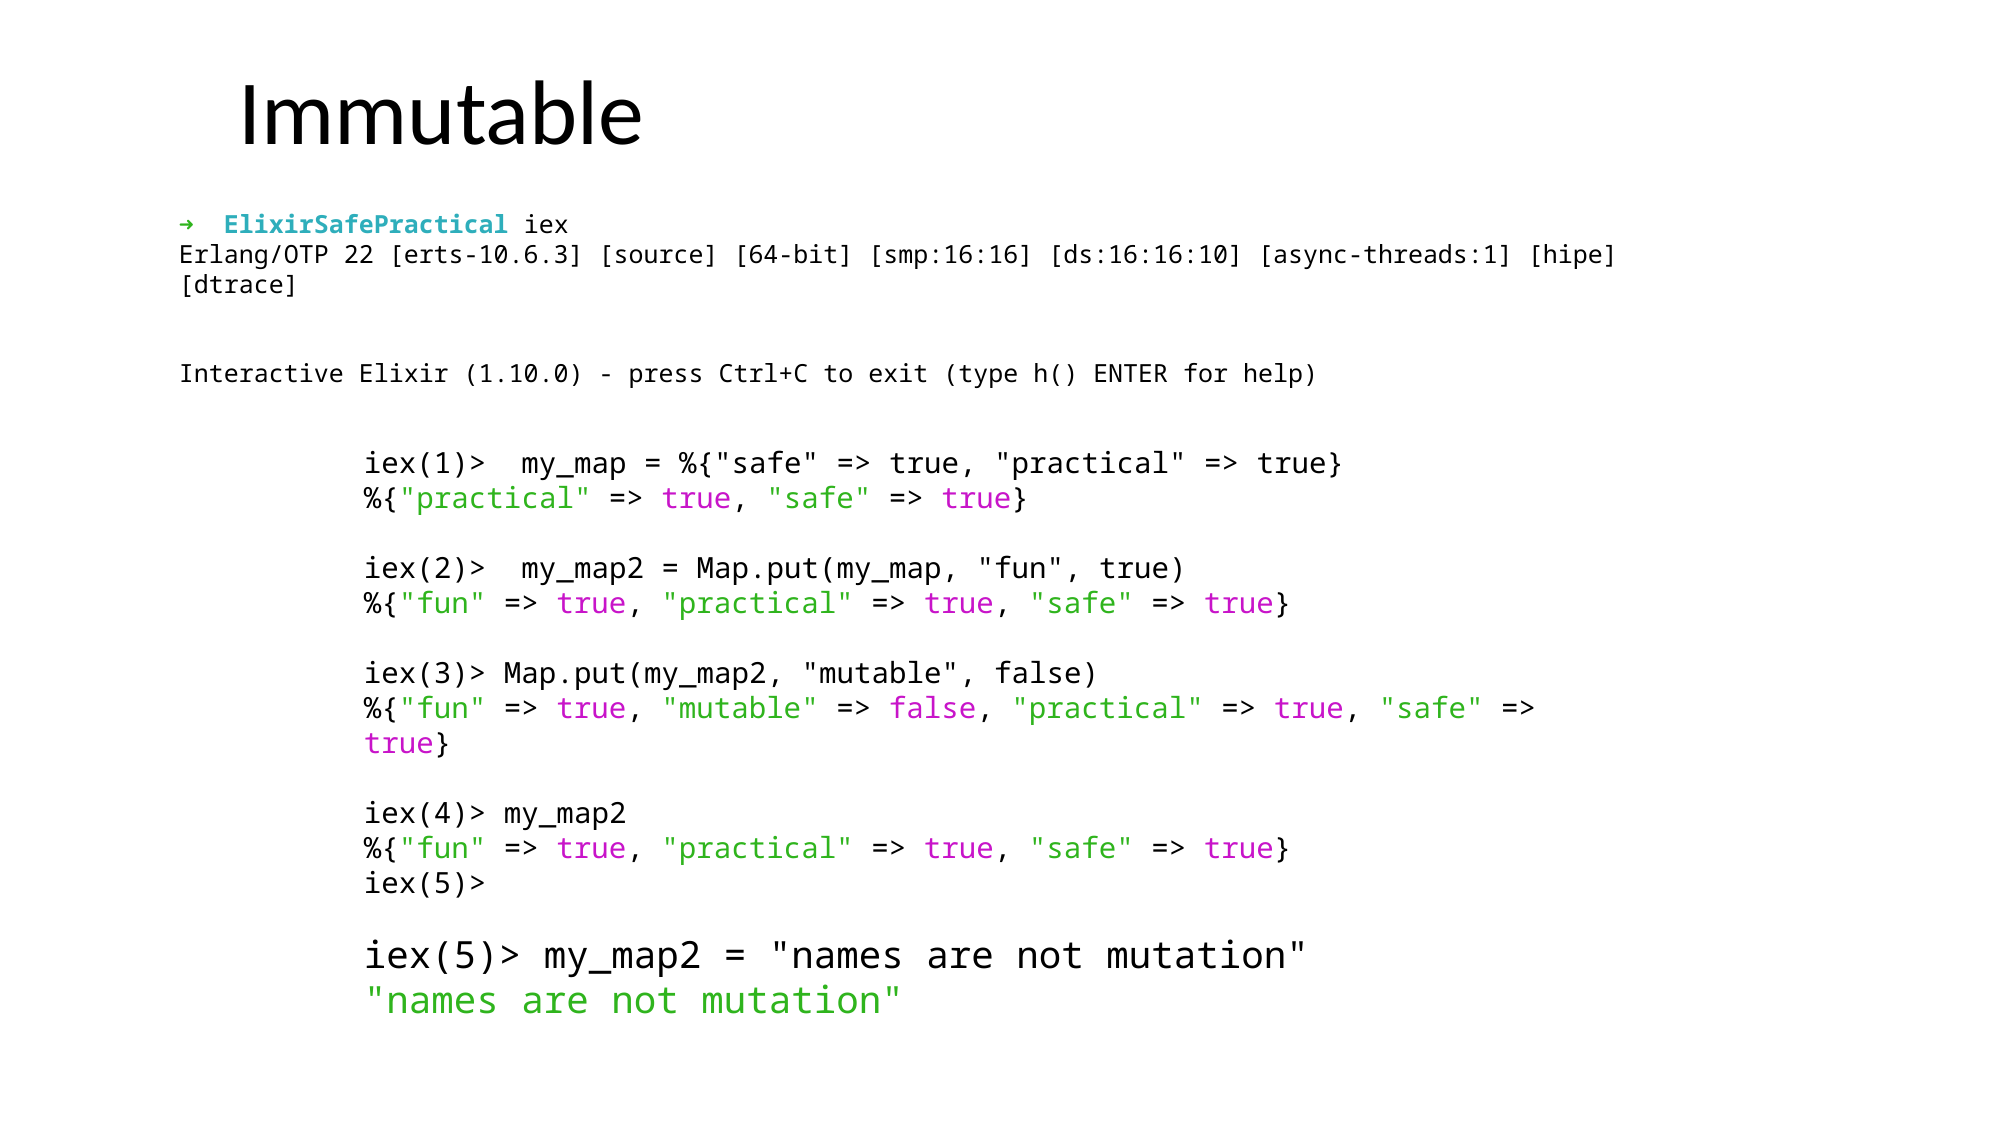

# Immutable
➜  ElixirSafePractical iex
Erlang/OTP 22 [erts-10.6.3] [source] [64-bit] [smp:16:16] [ds:16:16:10] [async-threads:1] [hipe] [dtrace]

Interactive Elixir (1.10.0) - press Ctrl+C to exit (type h() ENTER for help)
iex(1)>  my_map = %{"safe" => true, "practical" => true}
%{"practical" => true, "safe" => true}

iex(2)>  my_map2 = Map.put(my_map, "fun", true)
%{"fun" => true, "practical" => true, "safe" => true}

iex(3)> Map.put(my_map2, "mutable", false)
%{"fun" => true, "mutable" => false, "practical" => true, "safe" => true}

iex(4)> my_map2
%{"fun" => true, "practical" => true, "safe" => true}
iex(5)>
iex(5)> my_map2 = "names are not mutation"
"names are not mutation"